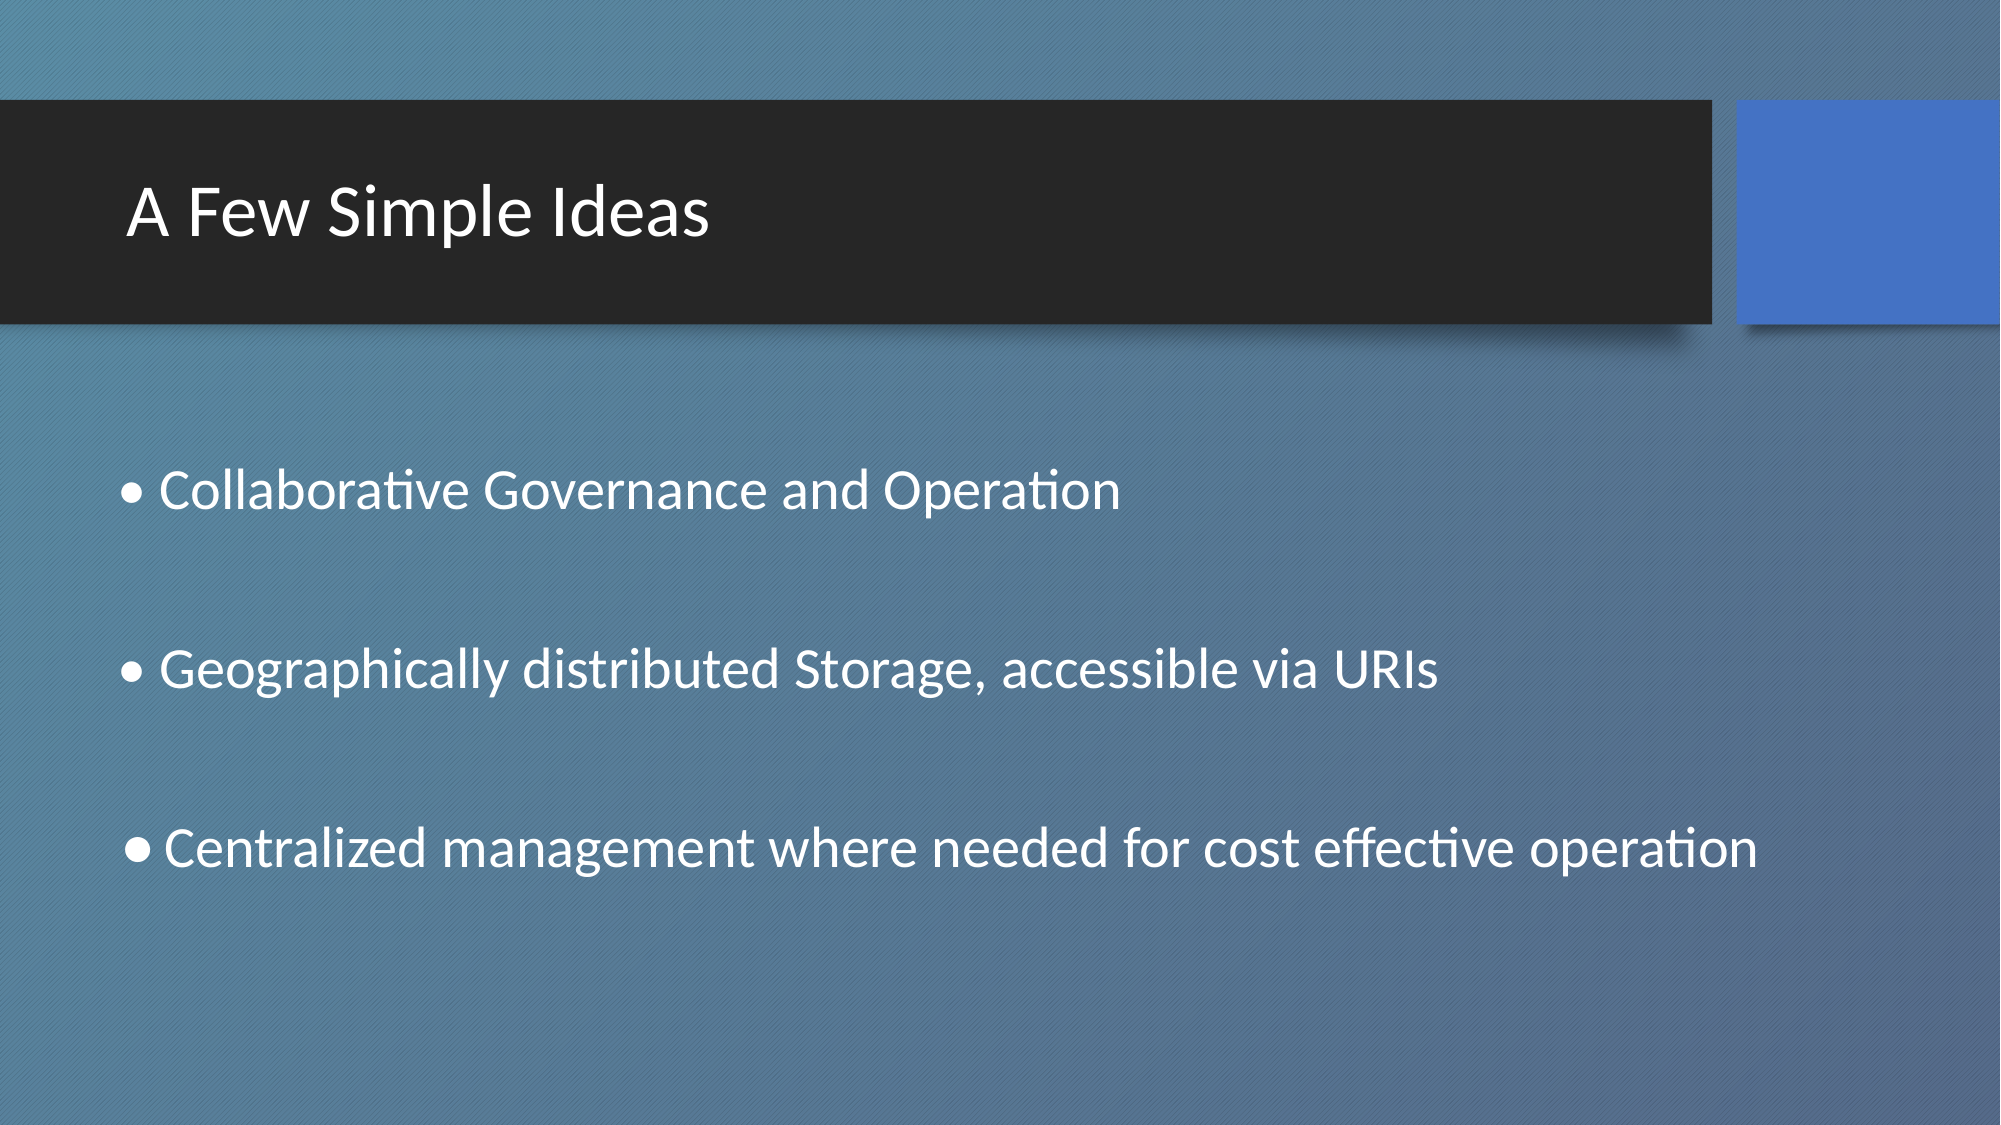

# A Few Simple Ideas
• Collaborative Governance and Operation

• Geographically distributed Storage, accessible via URIs

Centralized management where needed for cost effective operation